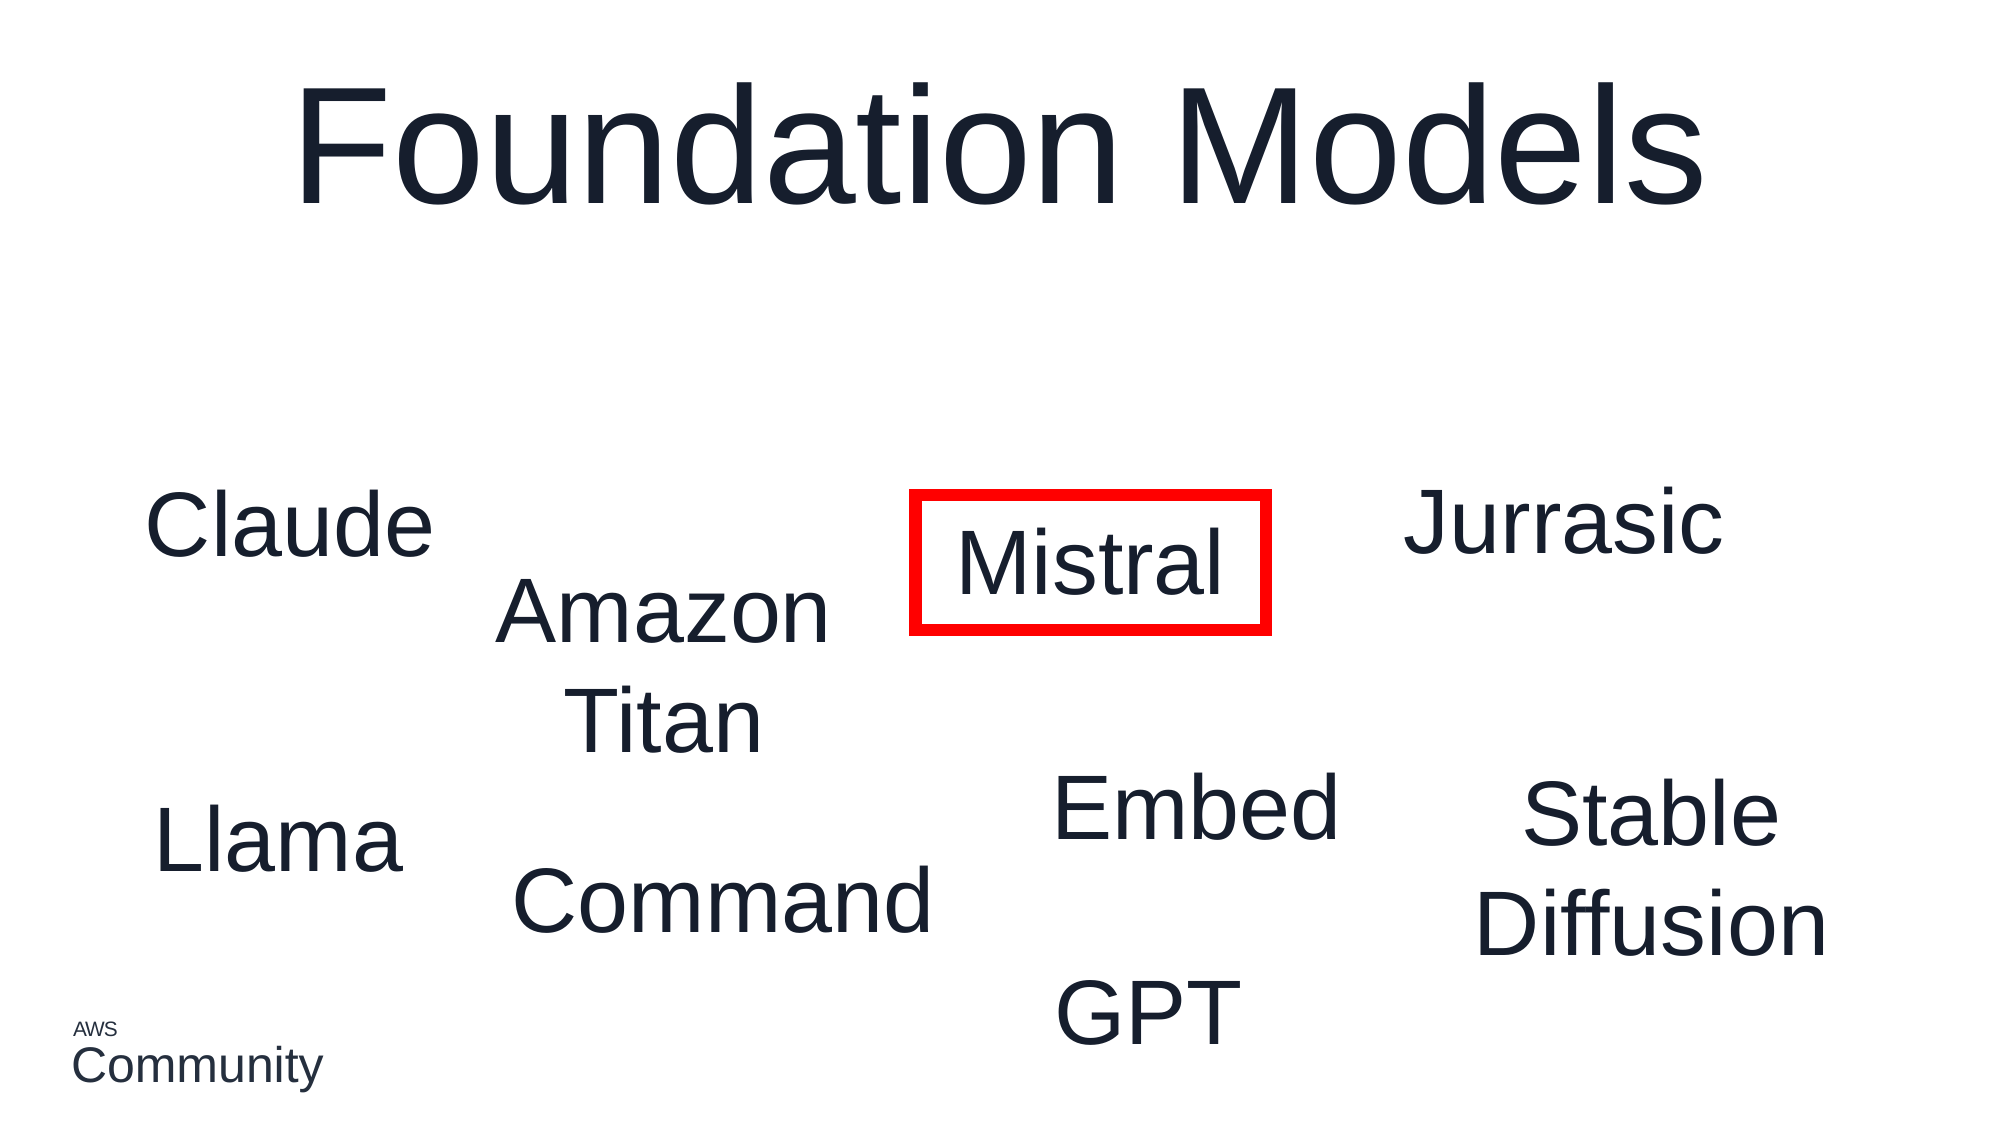

Foundation Models
Jurrasic
Claude

Mistral
Amazon Titan
Embed
Stable Diffusion
Llama
Command
GPT